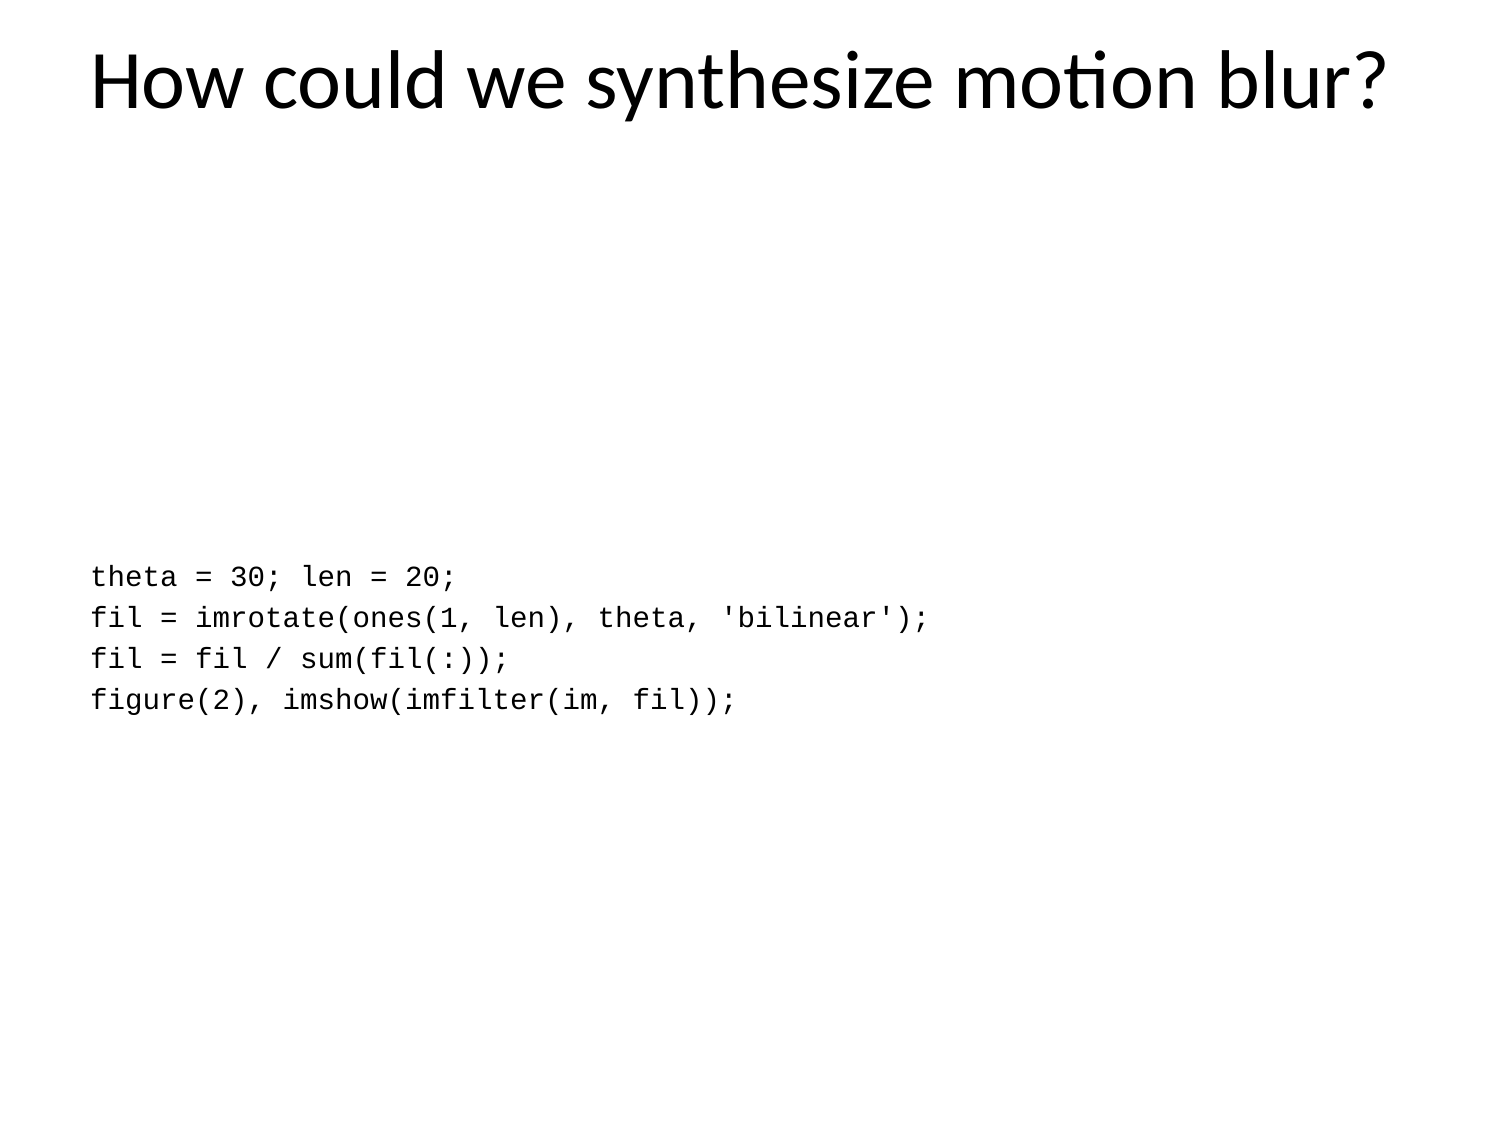

# How could we synthesize motion blur?
theta = 30; len = 20;
fil = imrotate(ones(1, len), theta, 'bilinear');
fil = fil / sum(fil(:));
figure(2), imshow(imfilter(im, fil));